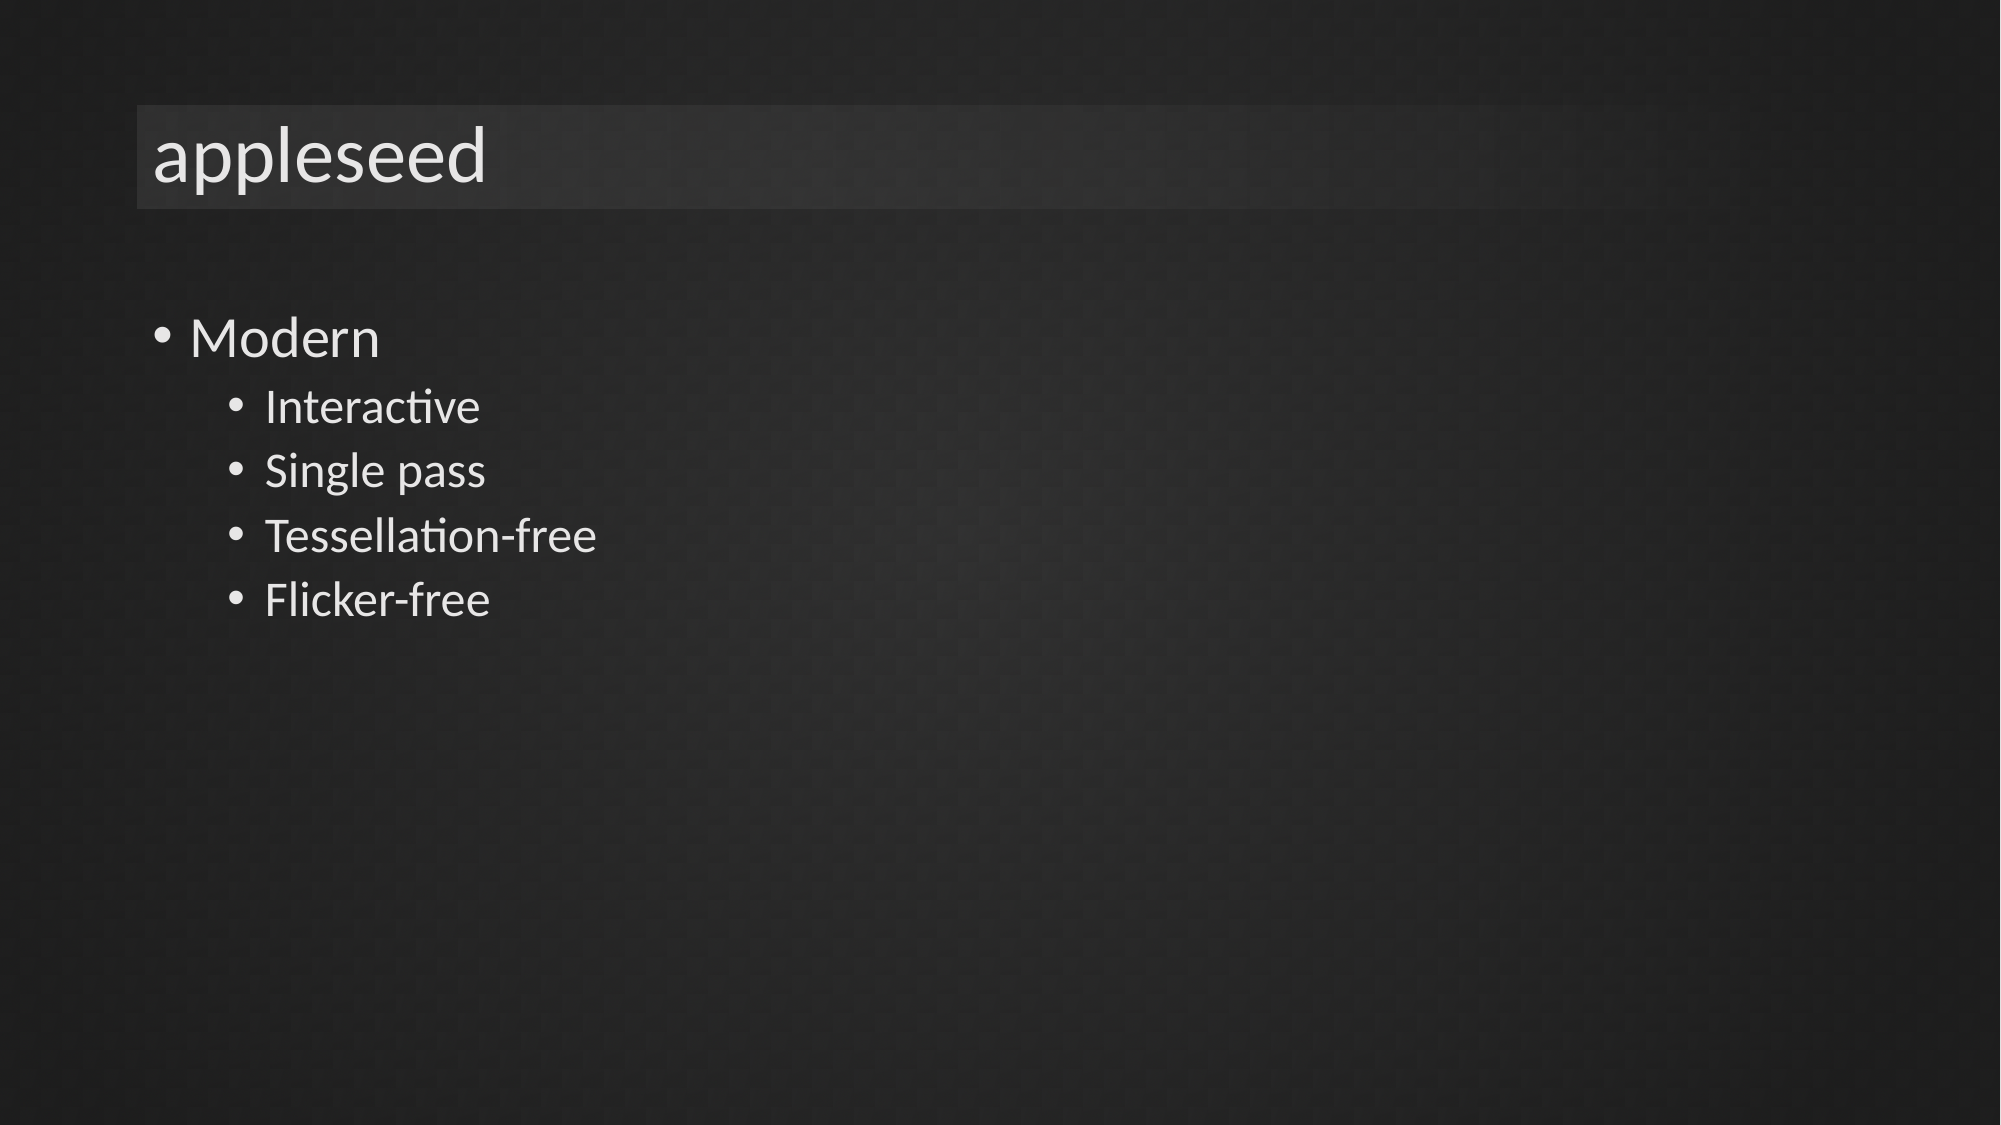

# appleseed
Modern
Interactive
Single pass
Tessellation-free
Flicker-free